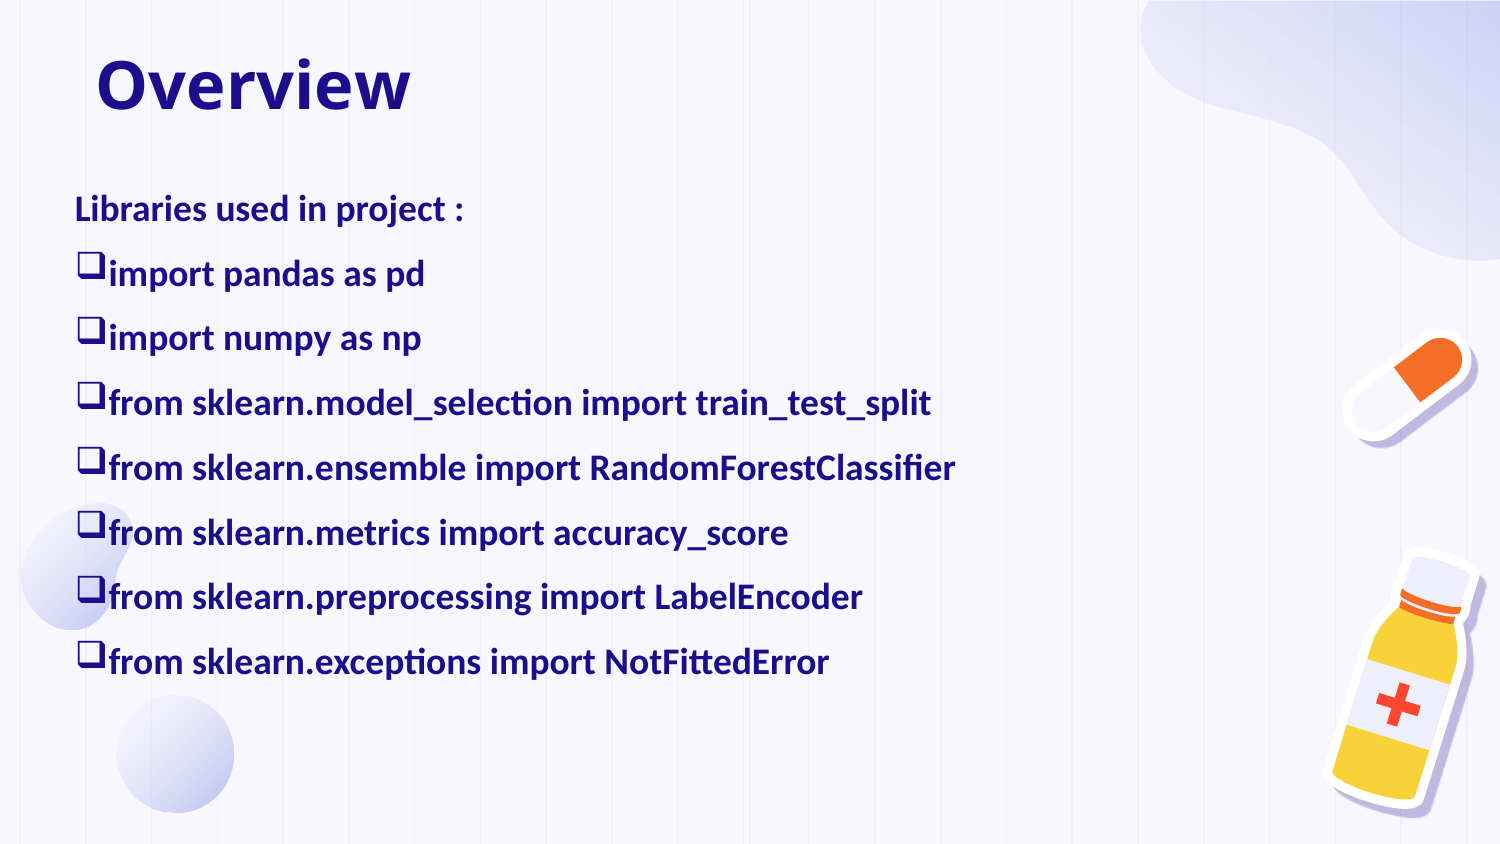

# Overview
Libraries used in project :
import pandas as pd
import numpy as np
from sklearn.model_selection import train_test_split
from sklearn.ensemble import RandomForestClassifier
from sklearn.metrics import accuracy_score
from sklearn.preprocessing import LabelEncoder
from sklearn.exceptions import NotFittedError